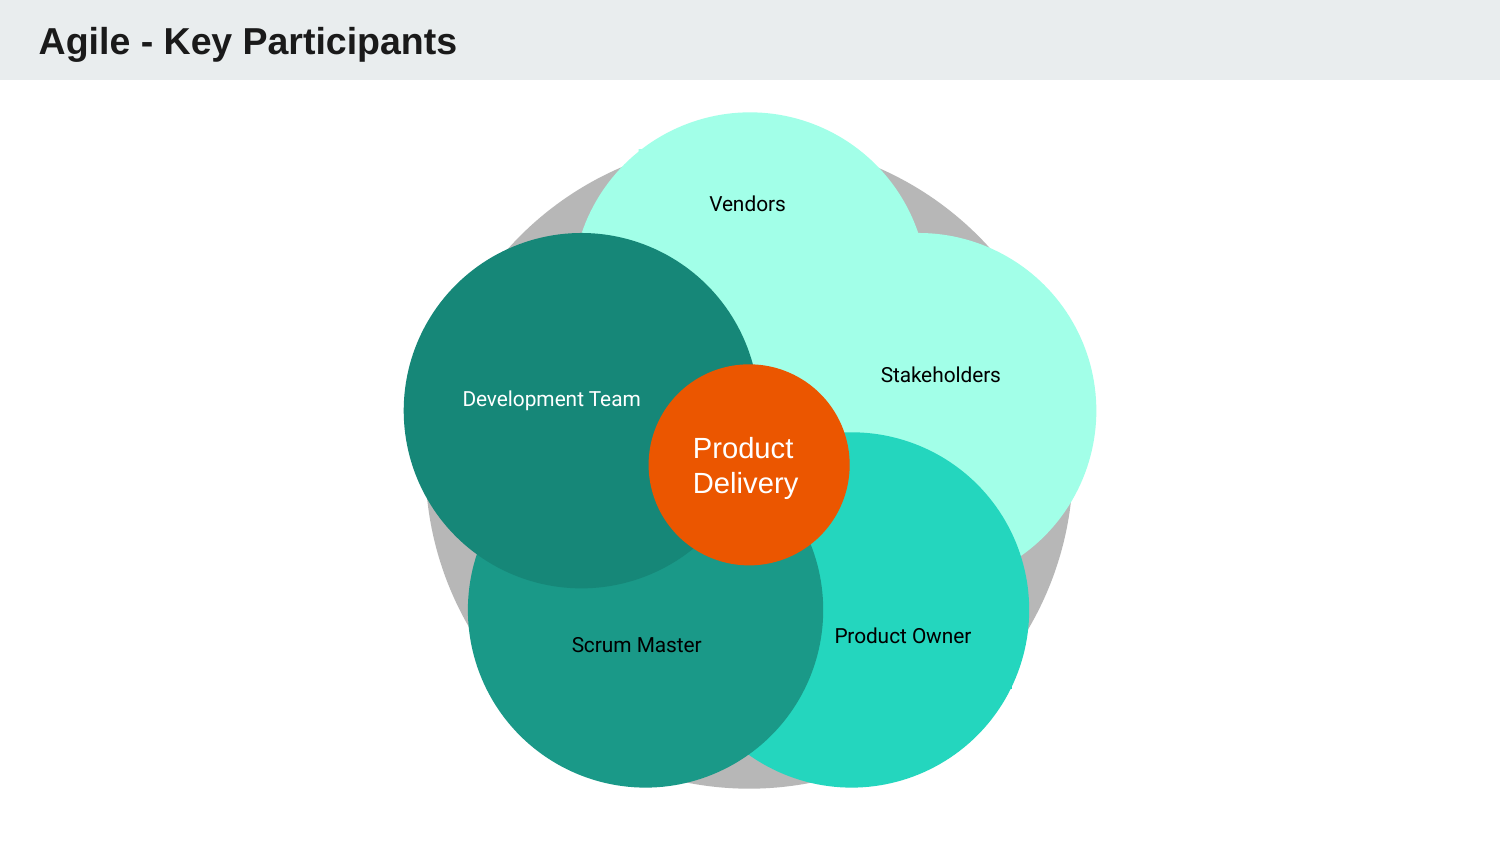

# Agile - Key Participants

Vendors

Development Team

Stakeholders
Product Delivery

Product Owner

Scrum Master